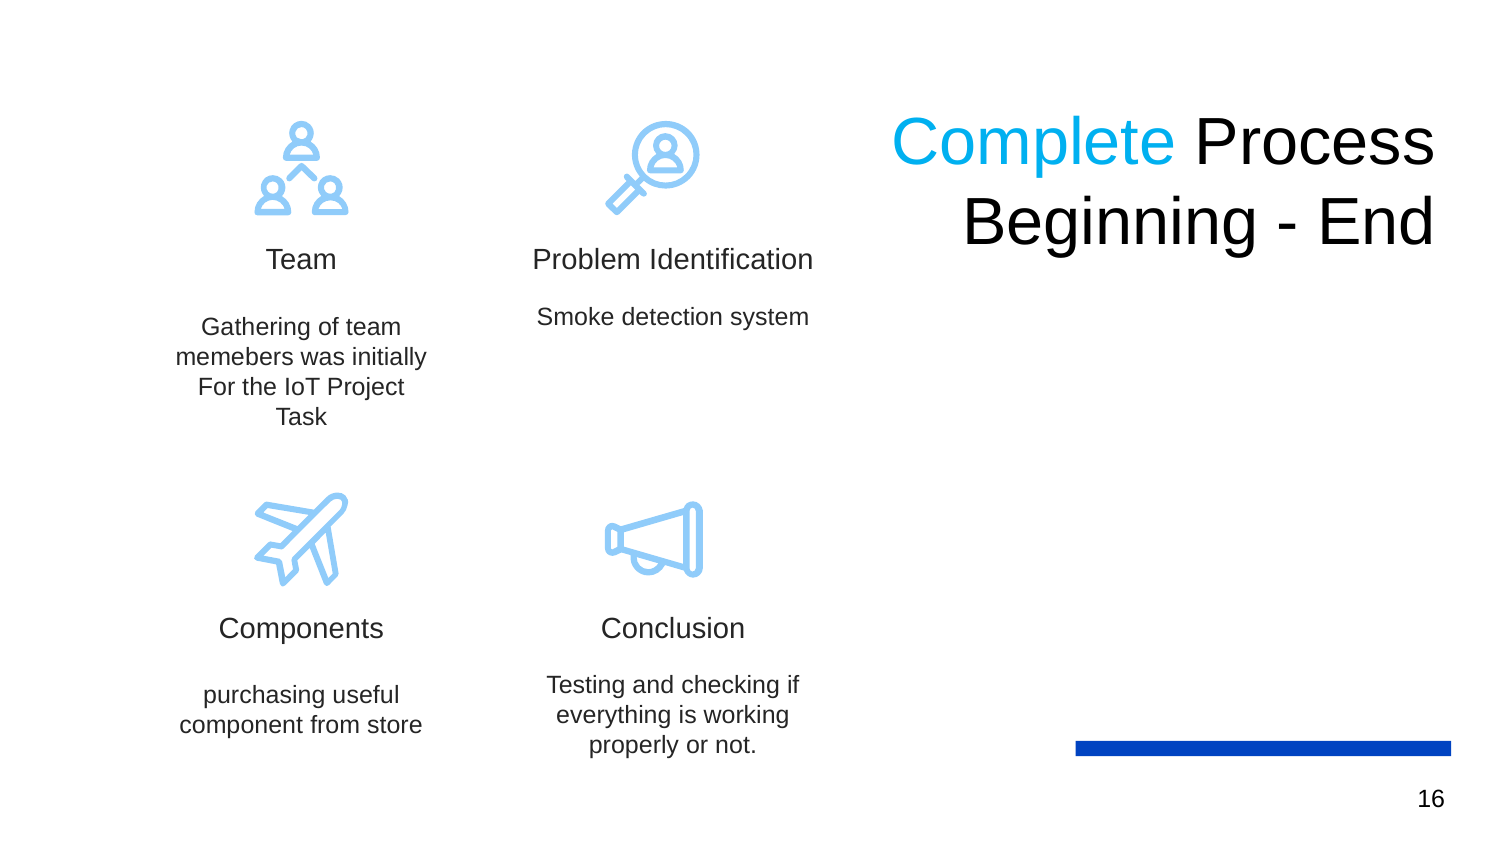

# Complete Process Beginning - End

Team
Gathering of team memebers was initially
For the IoT Project Task
Problem Identification

Smoke detection system

Components
purchasing useful component from store
Conclusion

Testing and checking if everything is working properly or not.

16